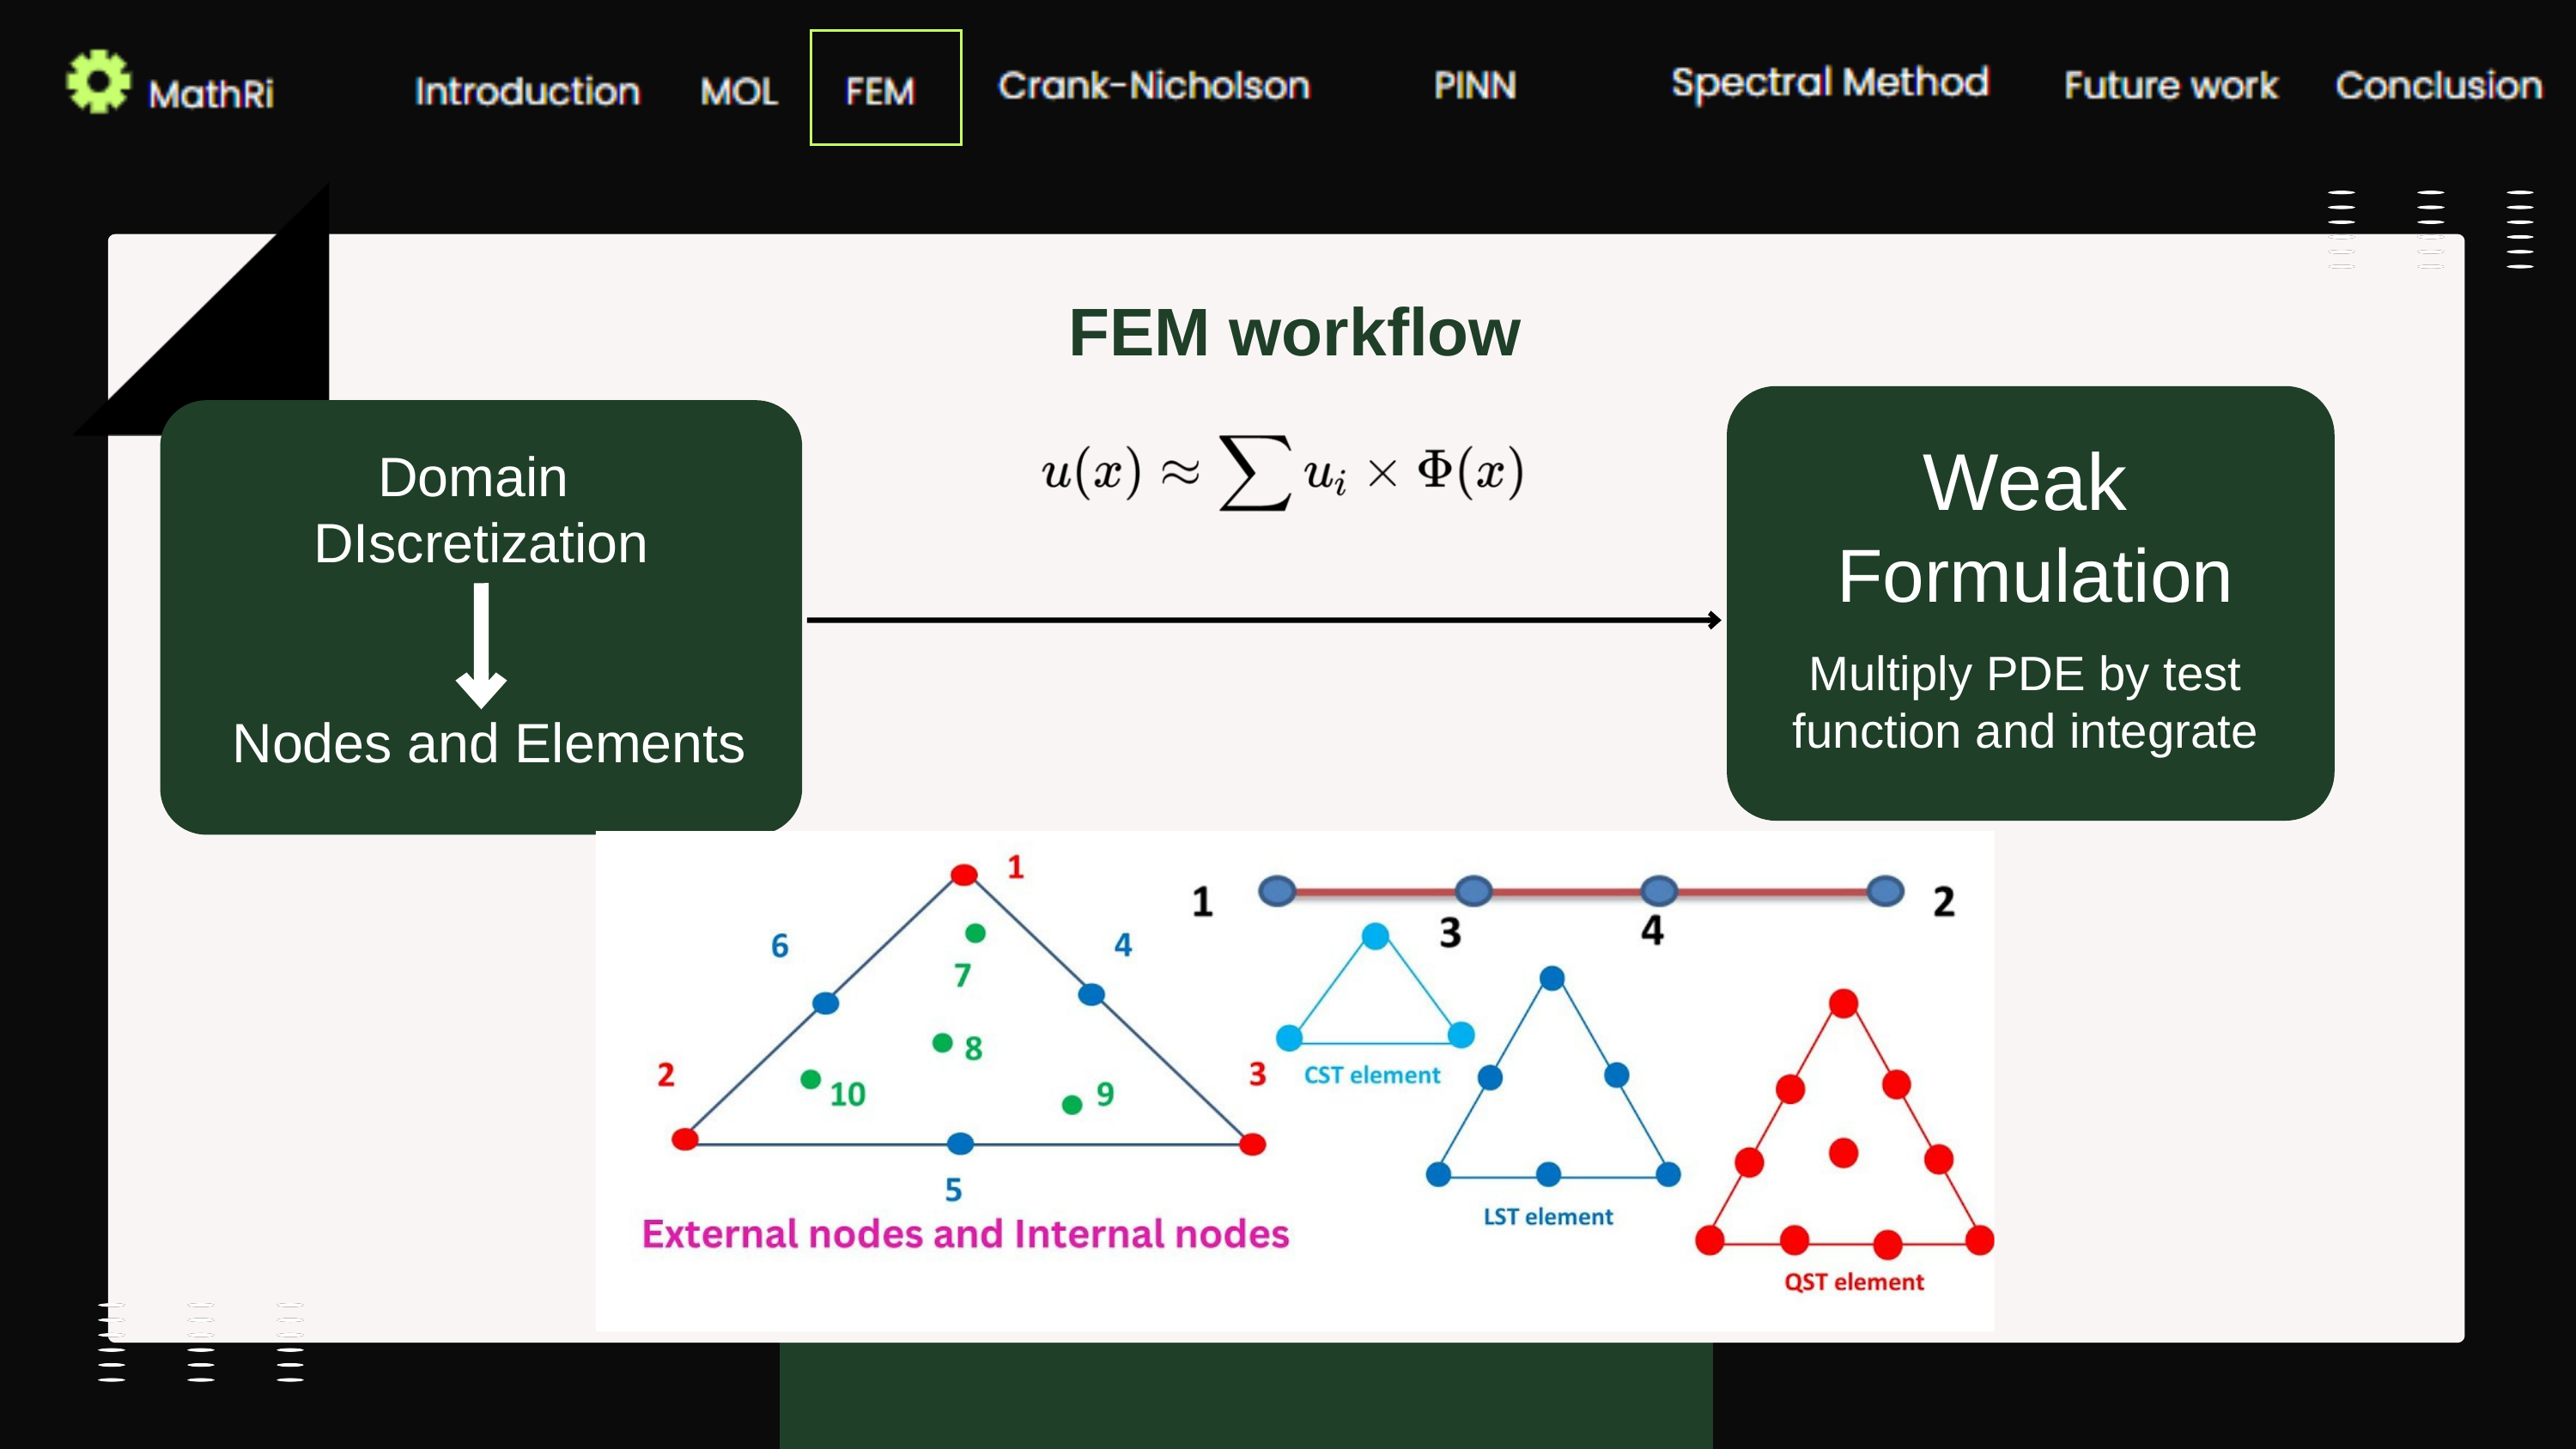

FEM workflow

Domain
DIscretization

 Nodes and Elements

Weak
 Formulation

Multiply PDE by test function and integrate